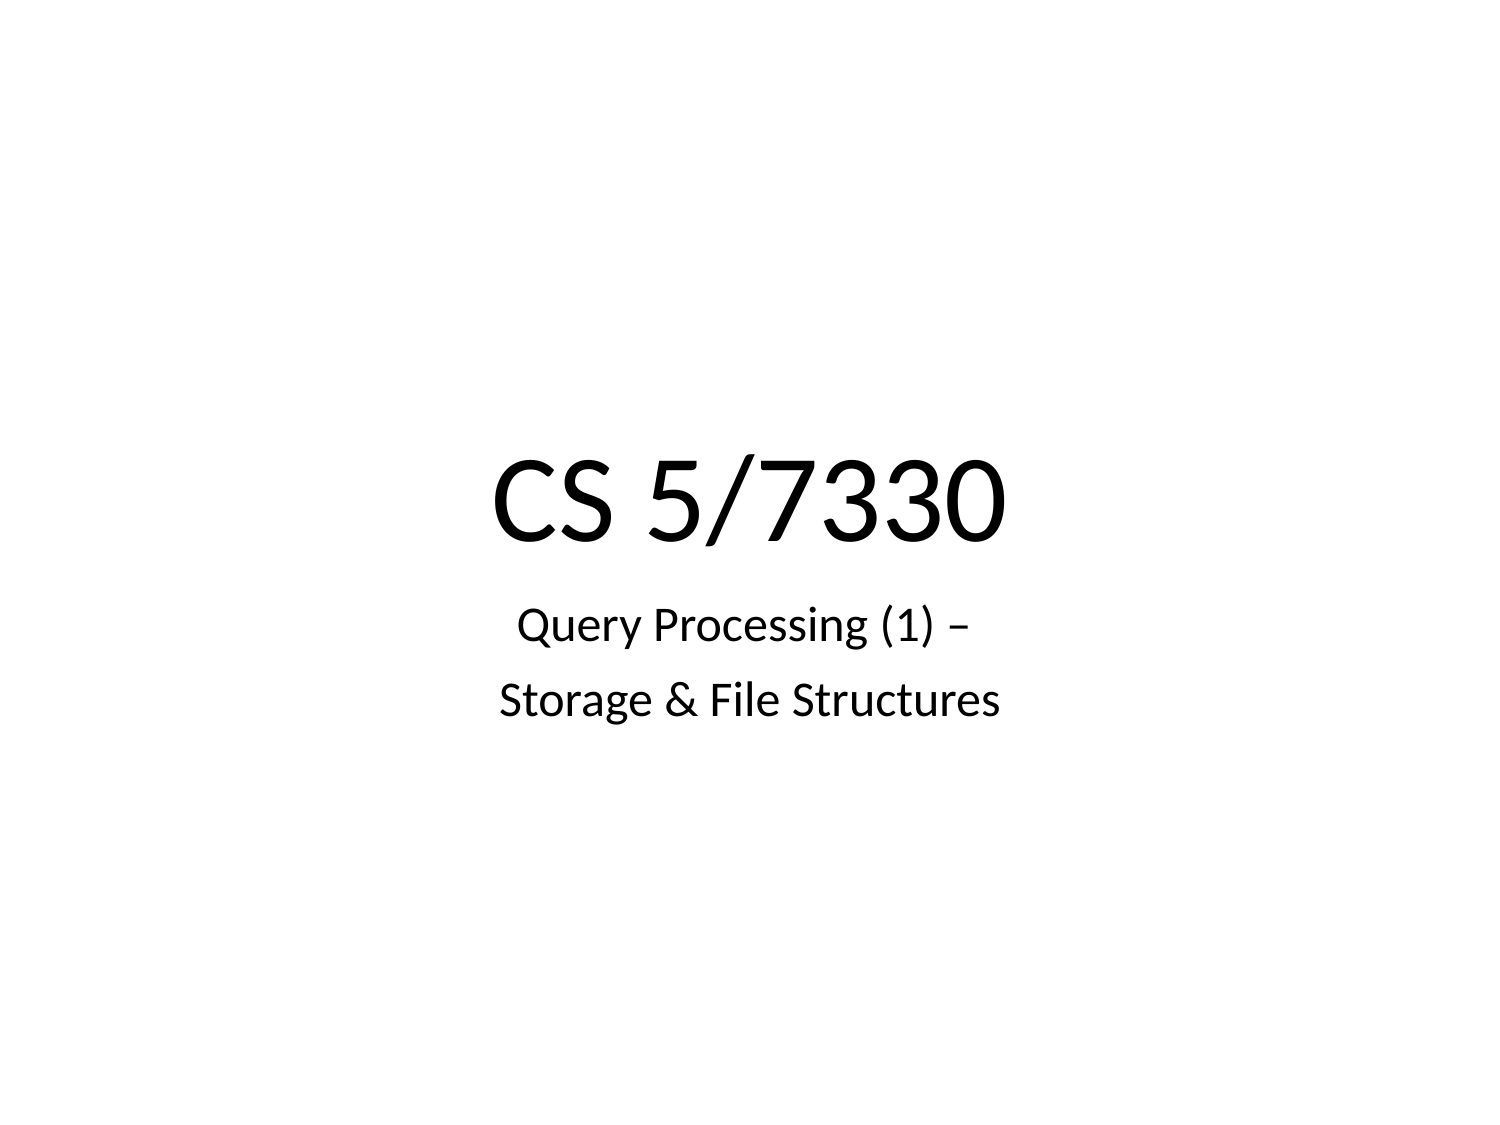

# CS 5/7330
Query Processing (1) –
Storage & File Structures